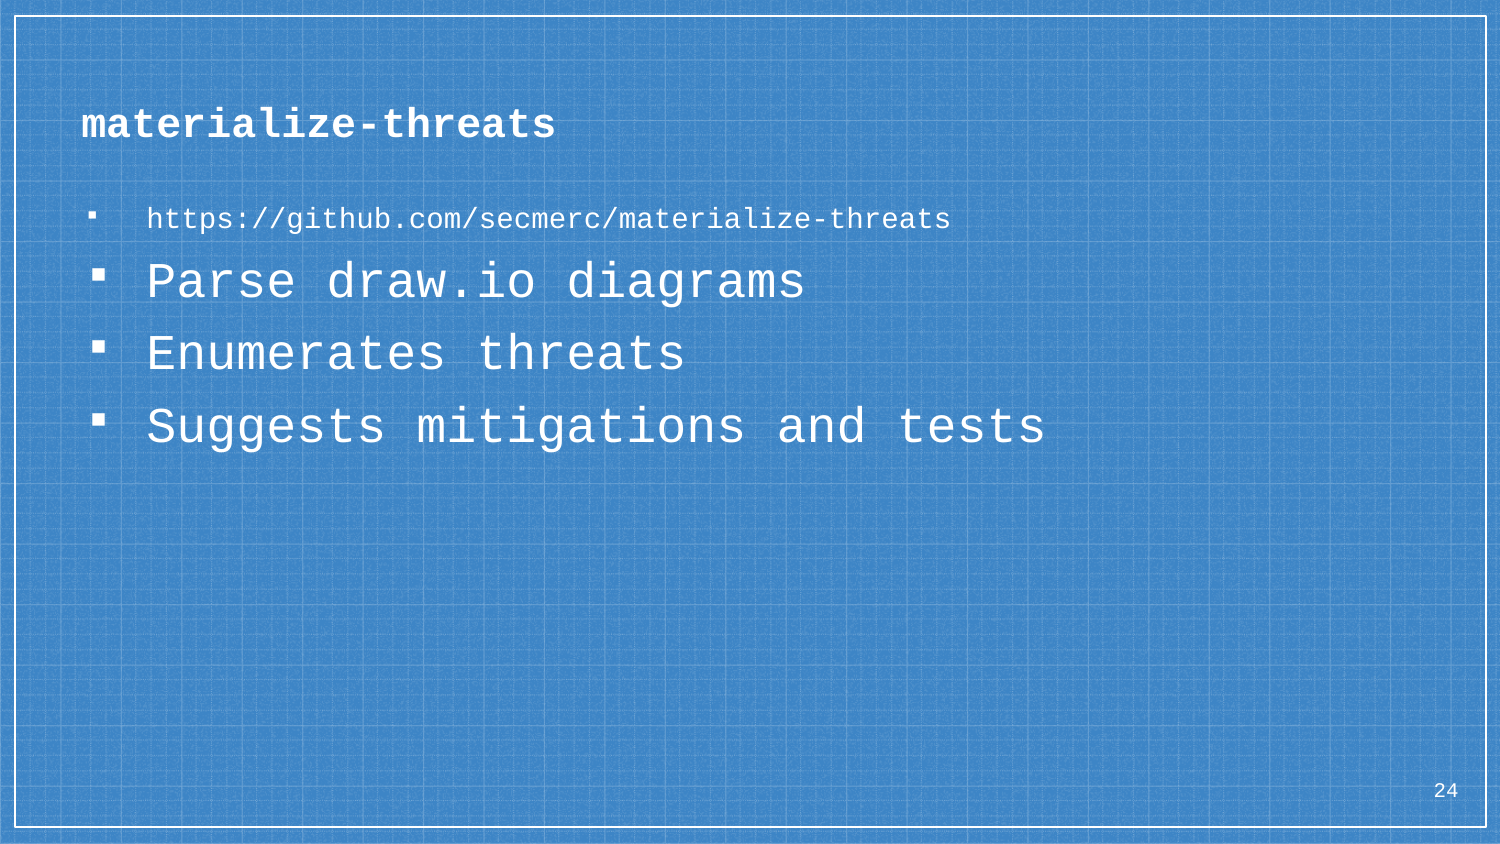

# materialize-threats
https://github.com/secmerc/materialize-threats
Parse draw.io diagrams
Enumerates threats
Suggests mitigations and tests

24